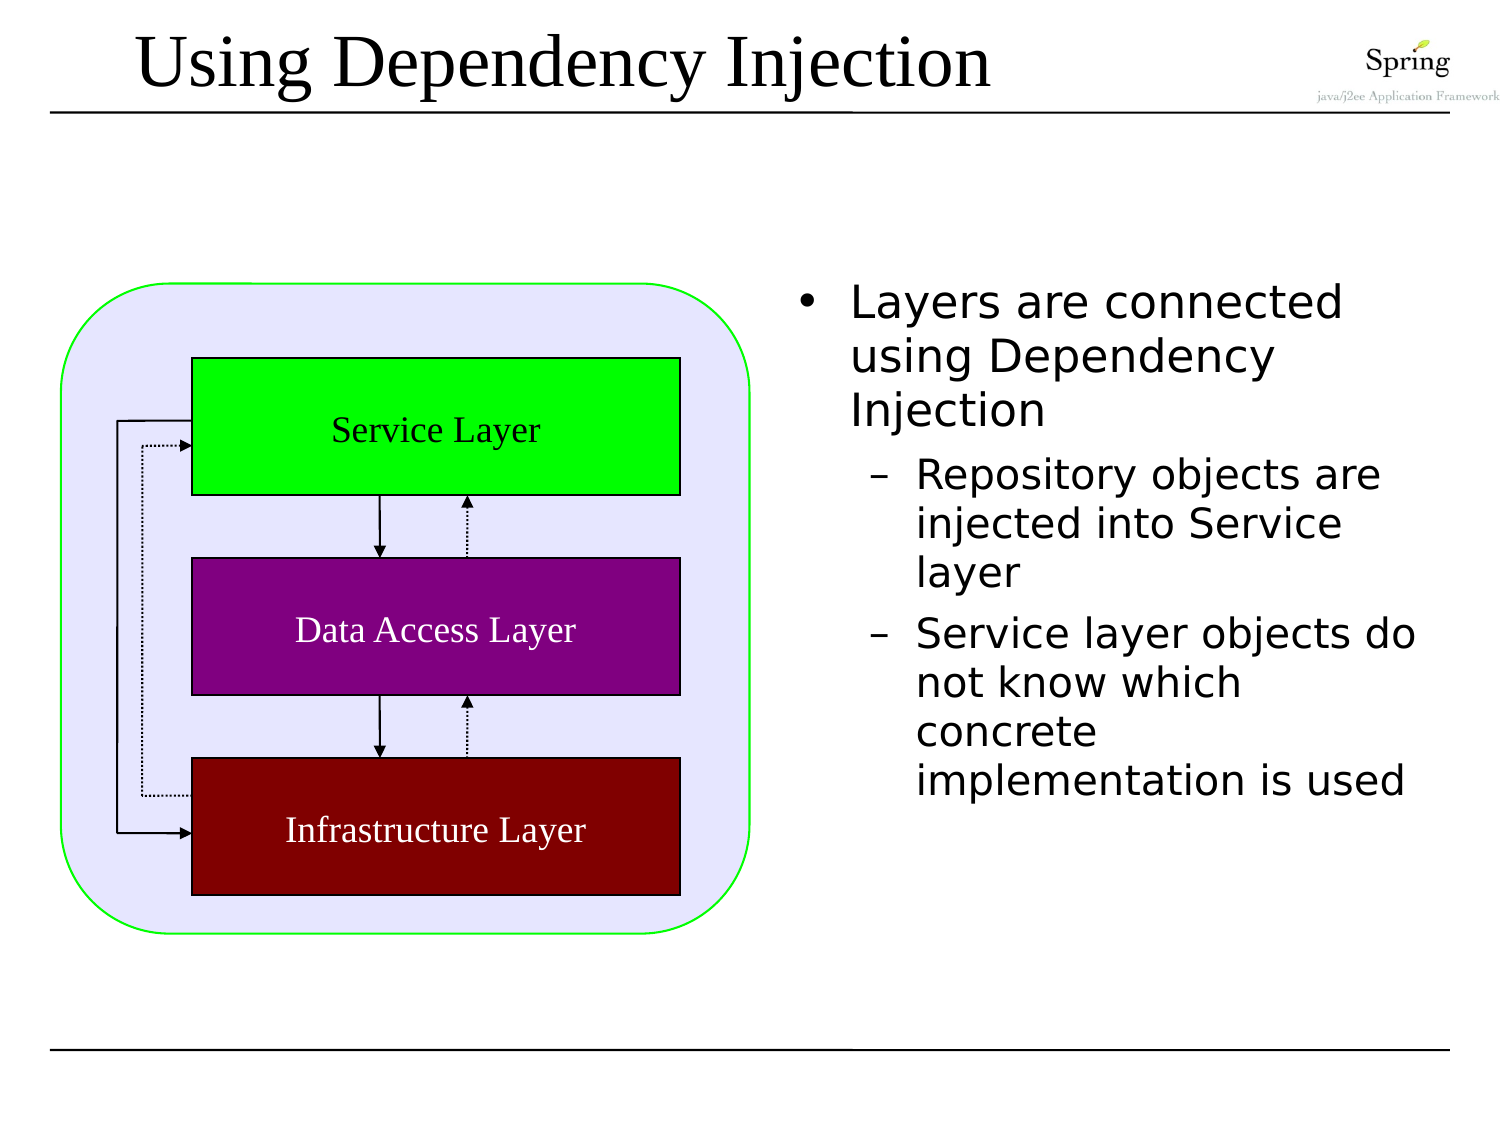

# Using Dependency Injection
Layers are connected using Dependency Injection
Repository objects are injected into Service layer
Service layer objects do not know which concrete implementation is used

Service Layer

Data Access Layer

Infrastructure Layer